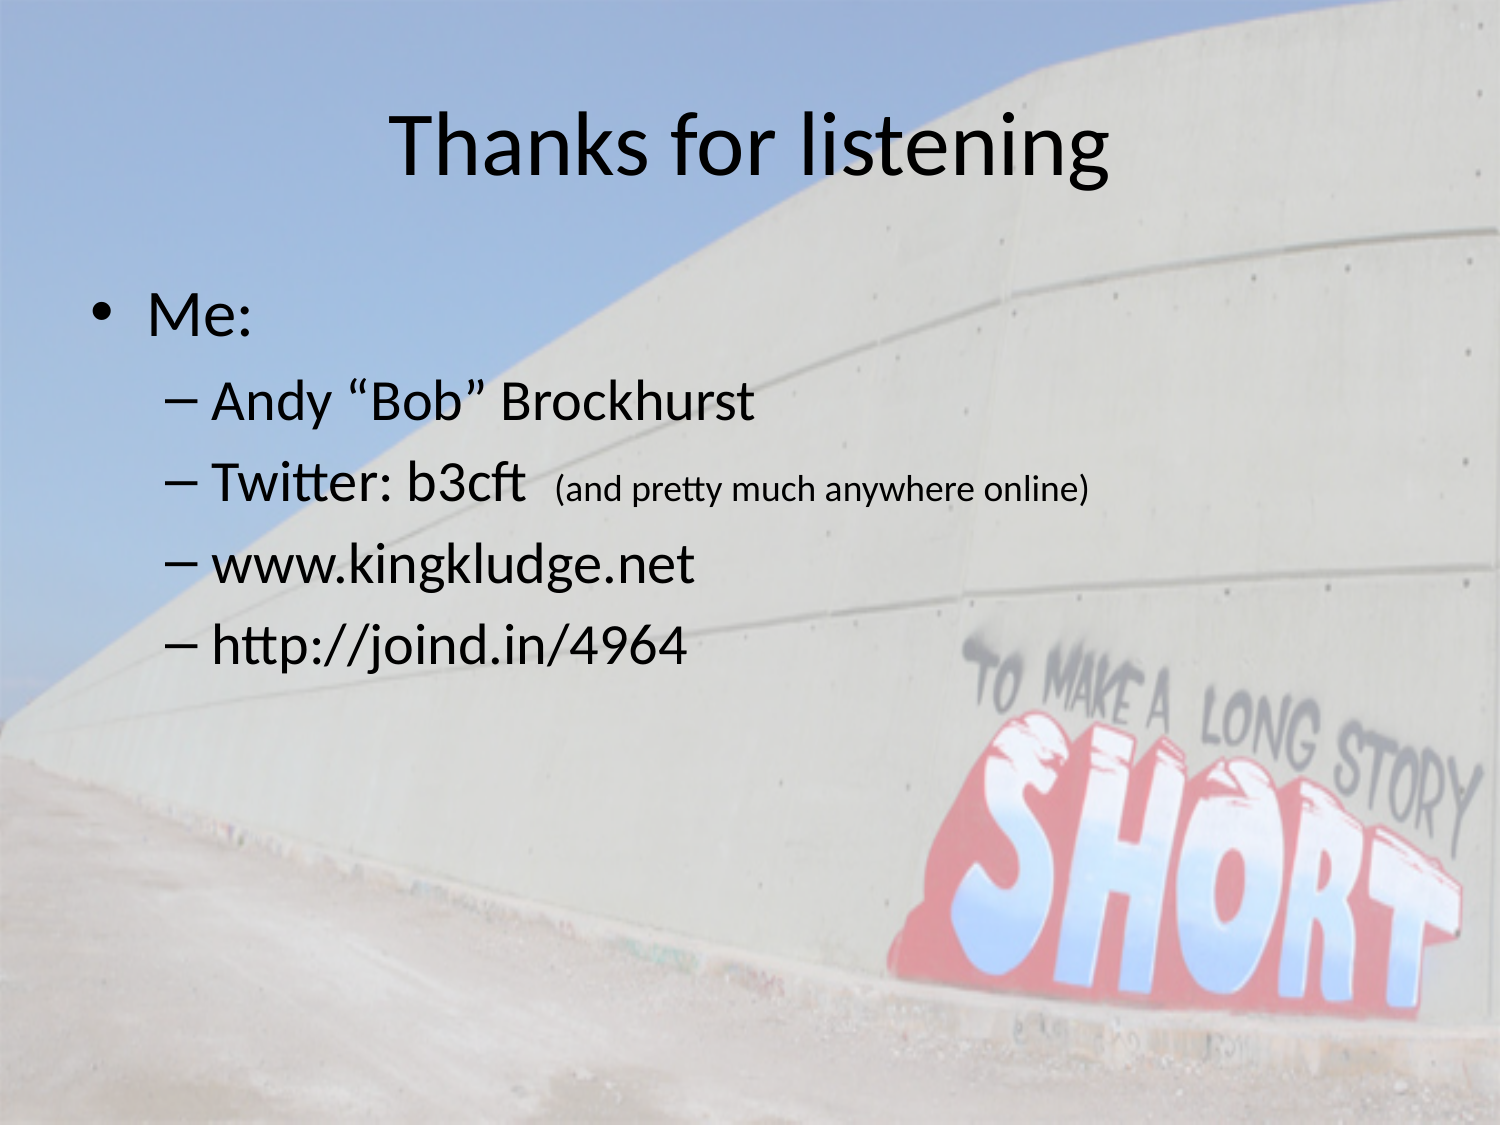

# Thanks for listening
Me:
Andy “Bob” Brockhurst
Twitter: b3cft  (and pretty much anywhere online)
www.kingkludge.net
http://joind.in/4964